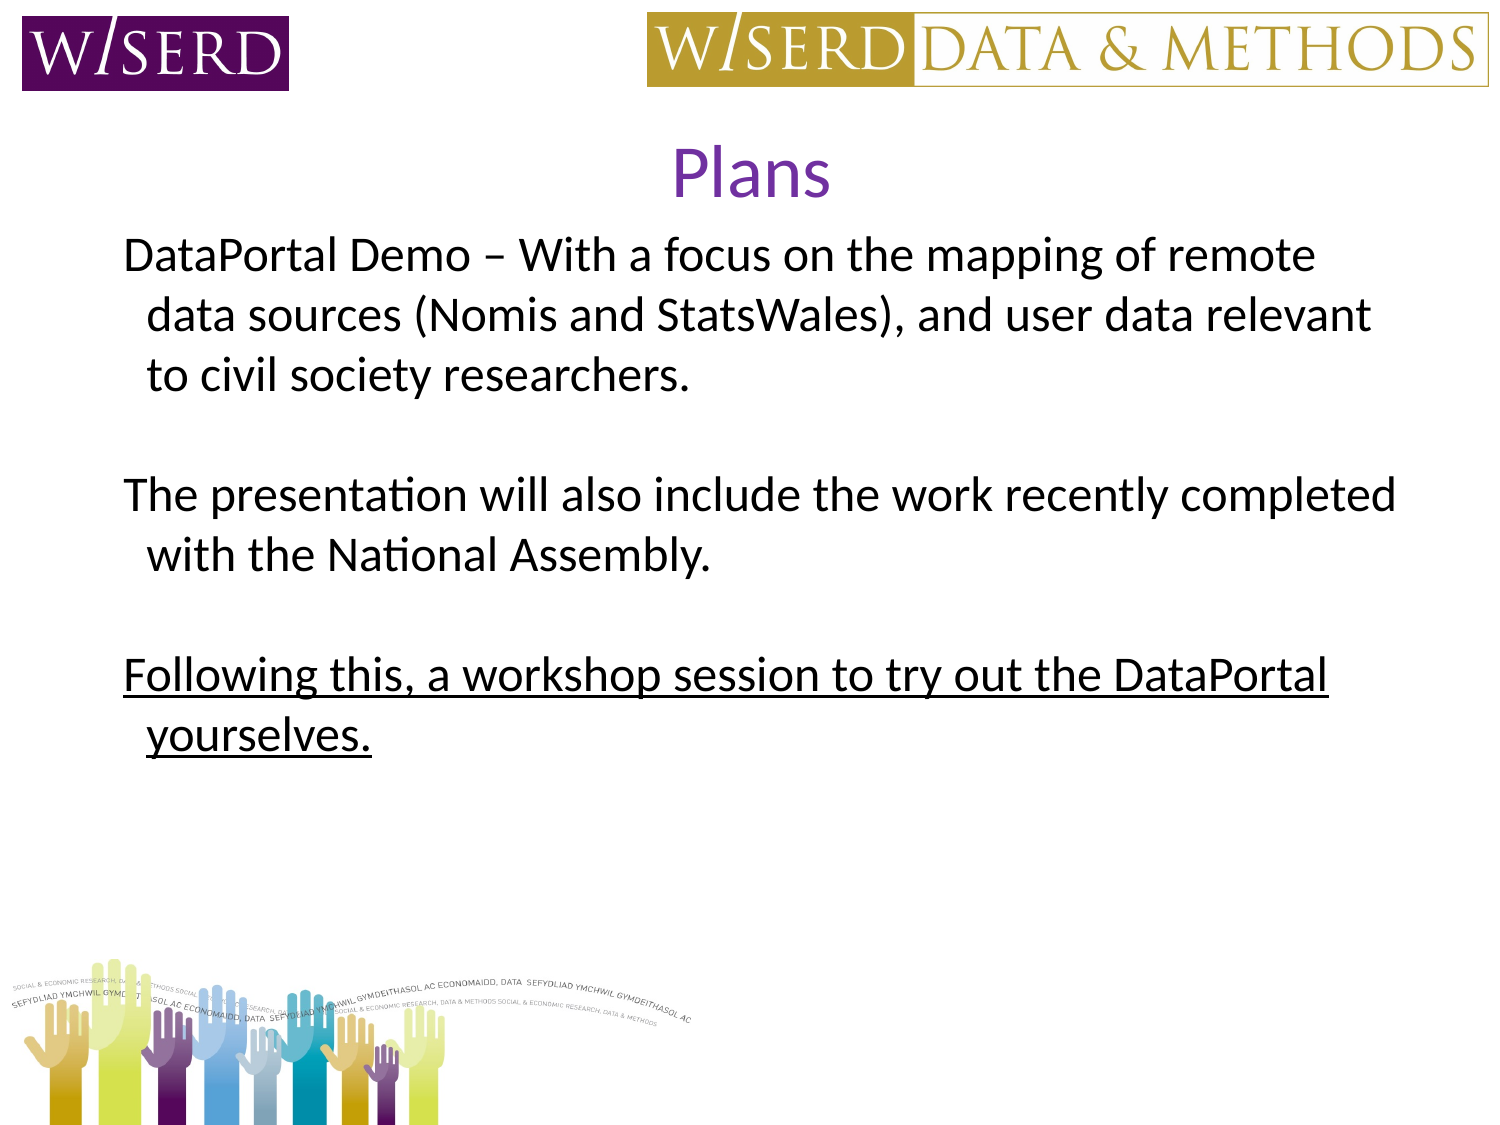

# Plans
DataPortal Demo – With a focus on the mapping of remote data sources (Nomis and StatsWales), and user data relevant to civil society researchers.

The presentation will also include the work recently completed with the National Assembly.

Following this, a workshop session to try out the DataPortal yourselves.